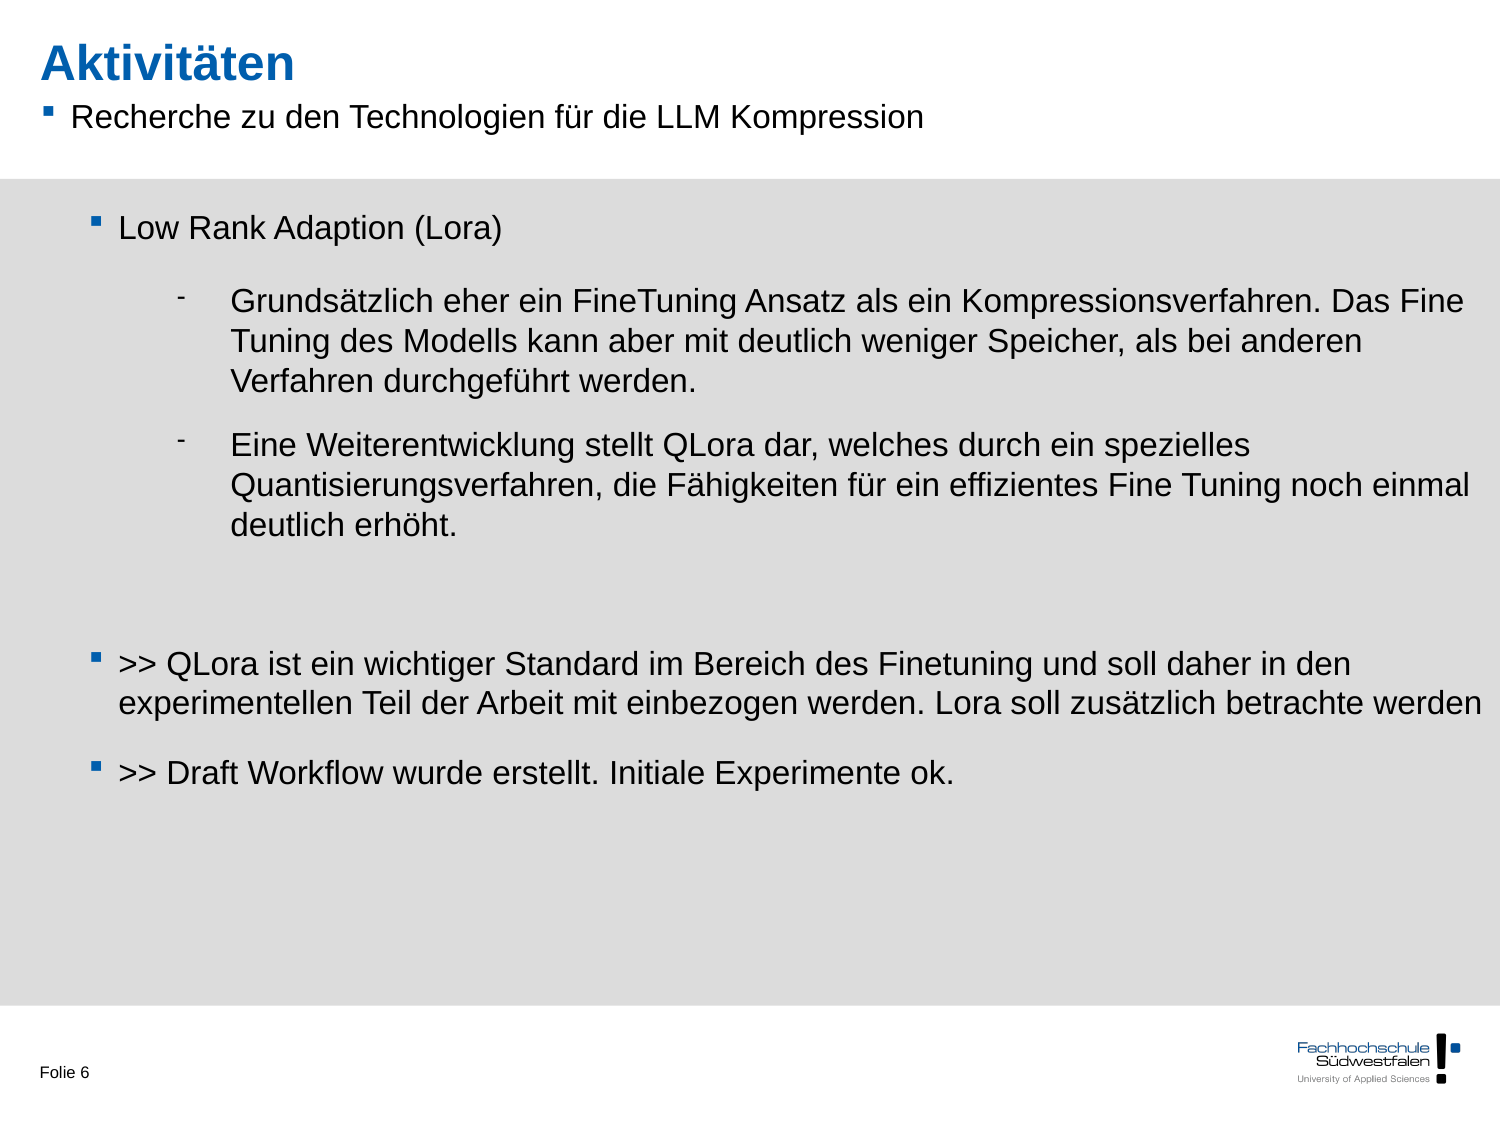

Aktivitäten
Recherche zu den Technologien für die LLM Kompression
# Low Rank Adaption (Lora)
Grundsätzlich eher ein FineTuning Ansatz als ein Kompressionsverfahren. Das Fine Tuning des Modells kann aber mit deutlich weniger Speicher, als bei anderen Verfahren durchgeführt werden.
Eine Weiterentwicklung stellt QLora dar, welches durch ein spezielles Quantisierungsverfahren, die Fähigkeiten für ein effizientes Fine Tuning noch einmal deutlich erhöht.

>> QLora ist ein wichtiger Standard im Bereich des Finetuning und soll daher in den experimentellen Teil der Arbeit mit einbezogen werden. Lora soll zusätzlich betrachte werden
>> Draft Workflow wurde erstellt. Initiale Experimente ok.